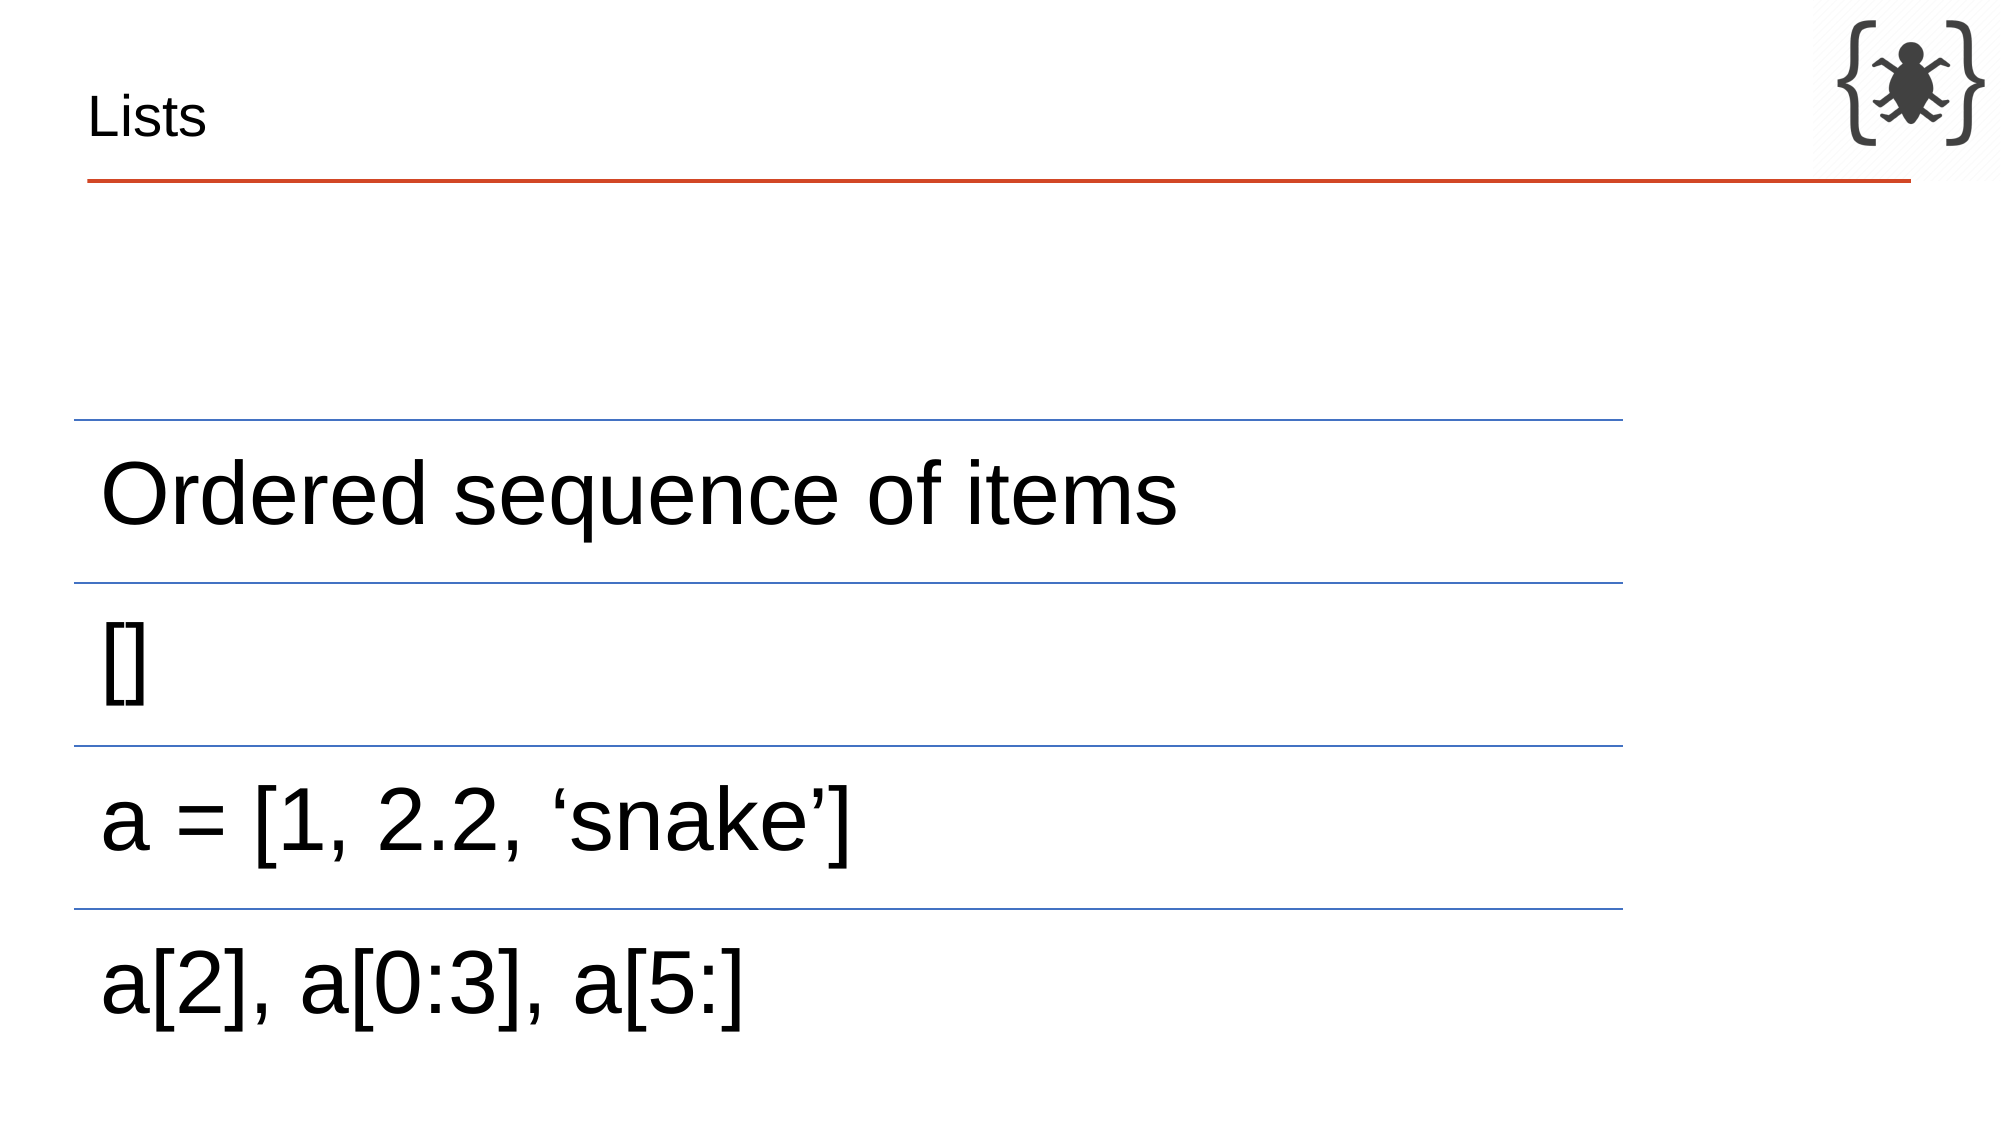

# Lists

Ordered sequence of items

[]

a = [1, 2.2, ‘snake’]

a[2], a[0:3], a[5:]